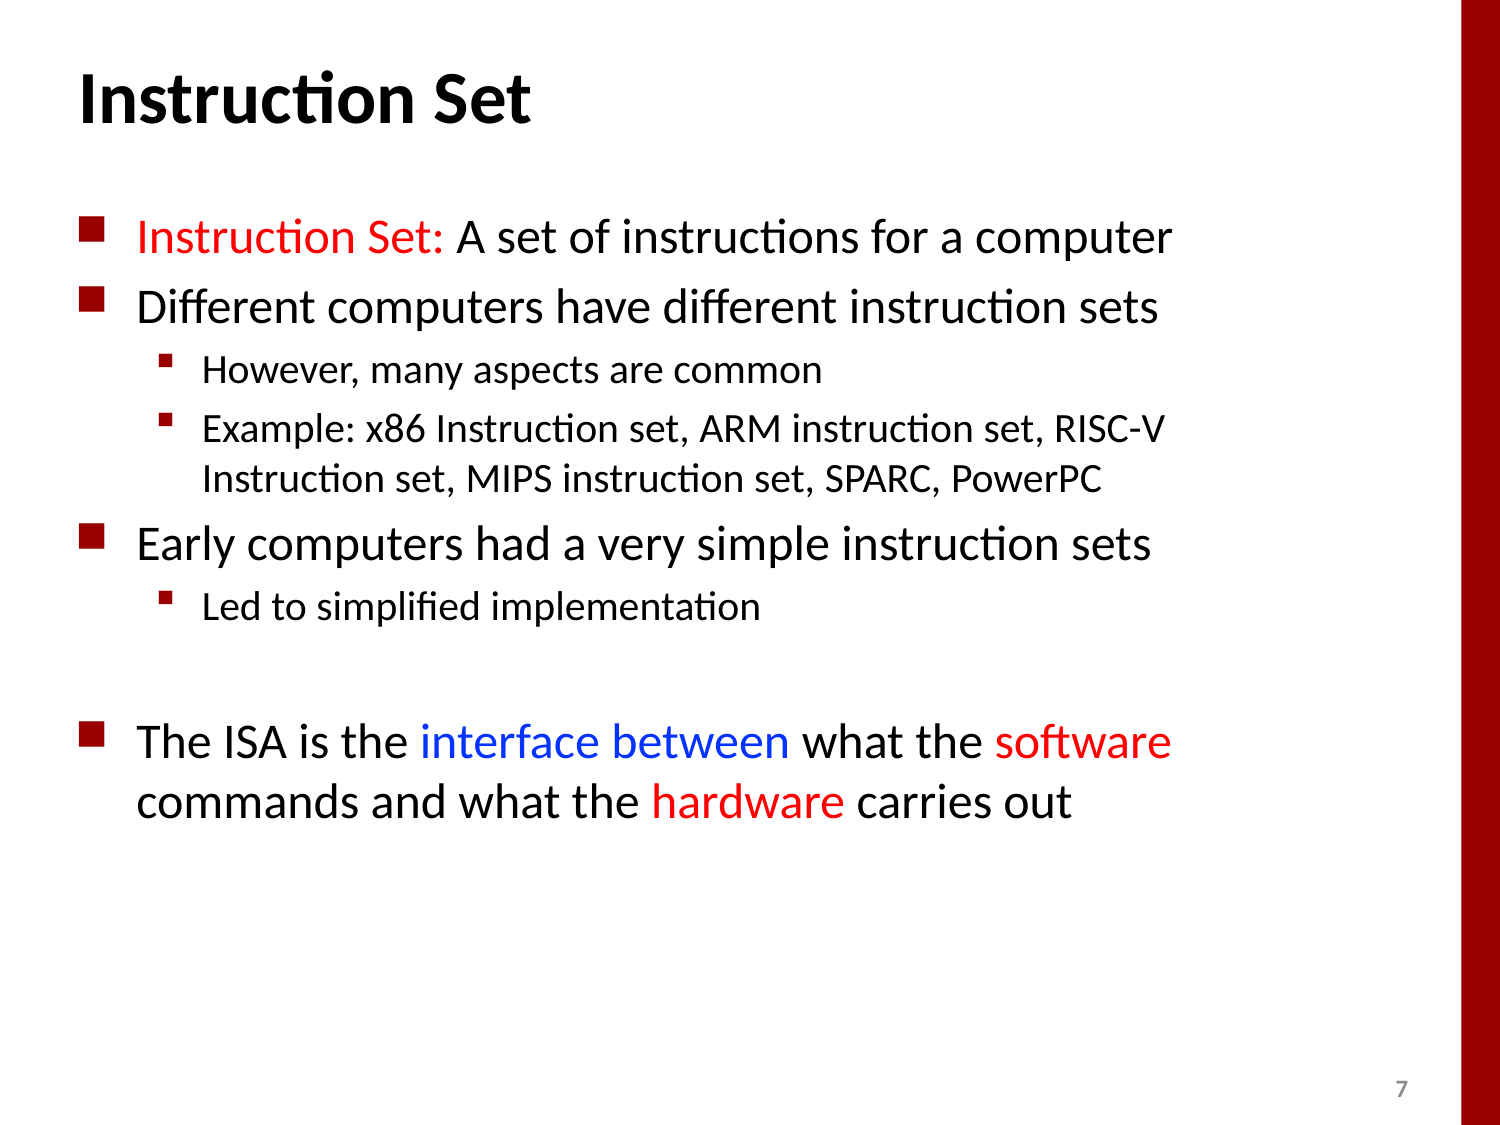

# Instruction Set
Instruction Set: A set of instructions for a computer
Different computers have different instruction sets
However, many aspects are common
Example: x86 Instruction set, ARM instruction set, RISC-V Instruction set, MIPS instruction set, SPARC, PowerPC
Early computers had a very simple instruction sets
Led to simplified implementation

The ISA is the interface between what the software commands and what the hardware carries out